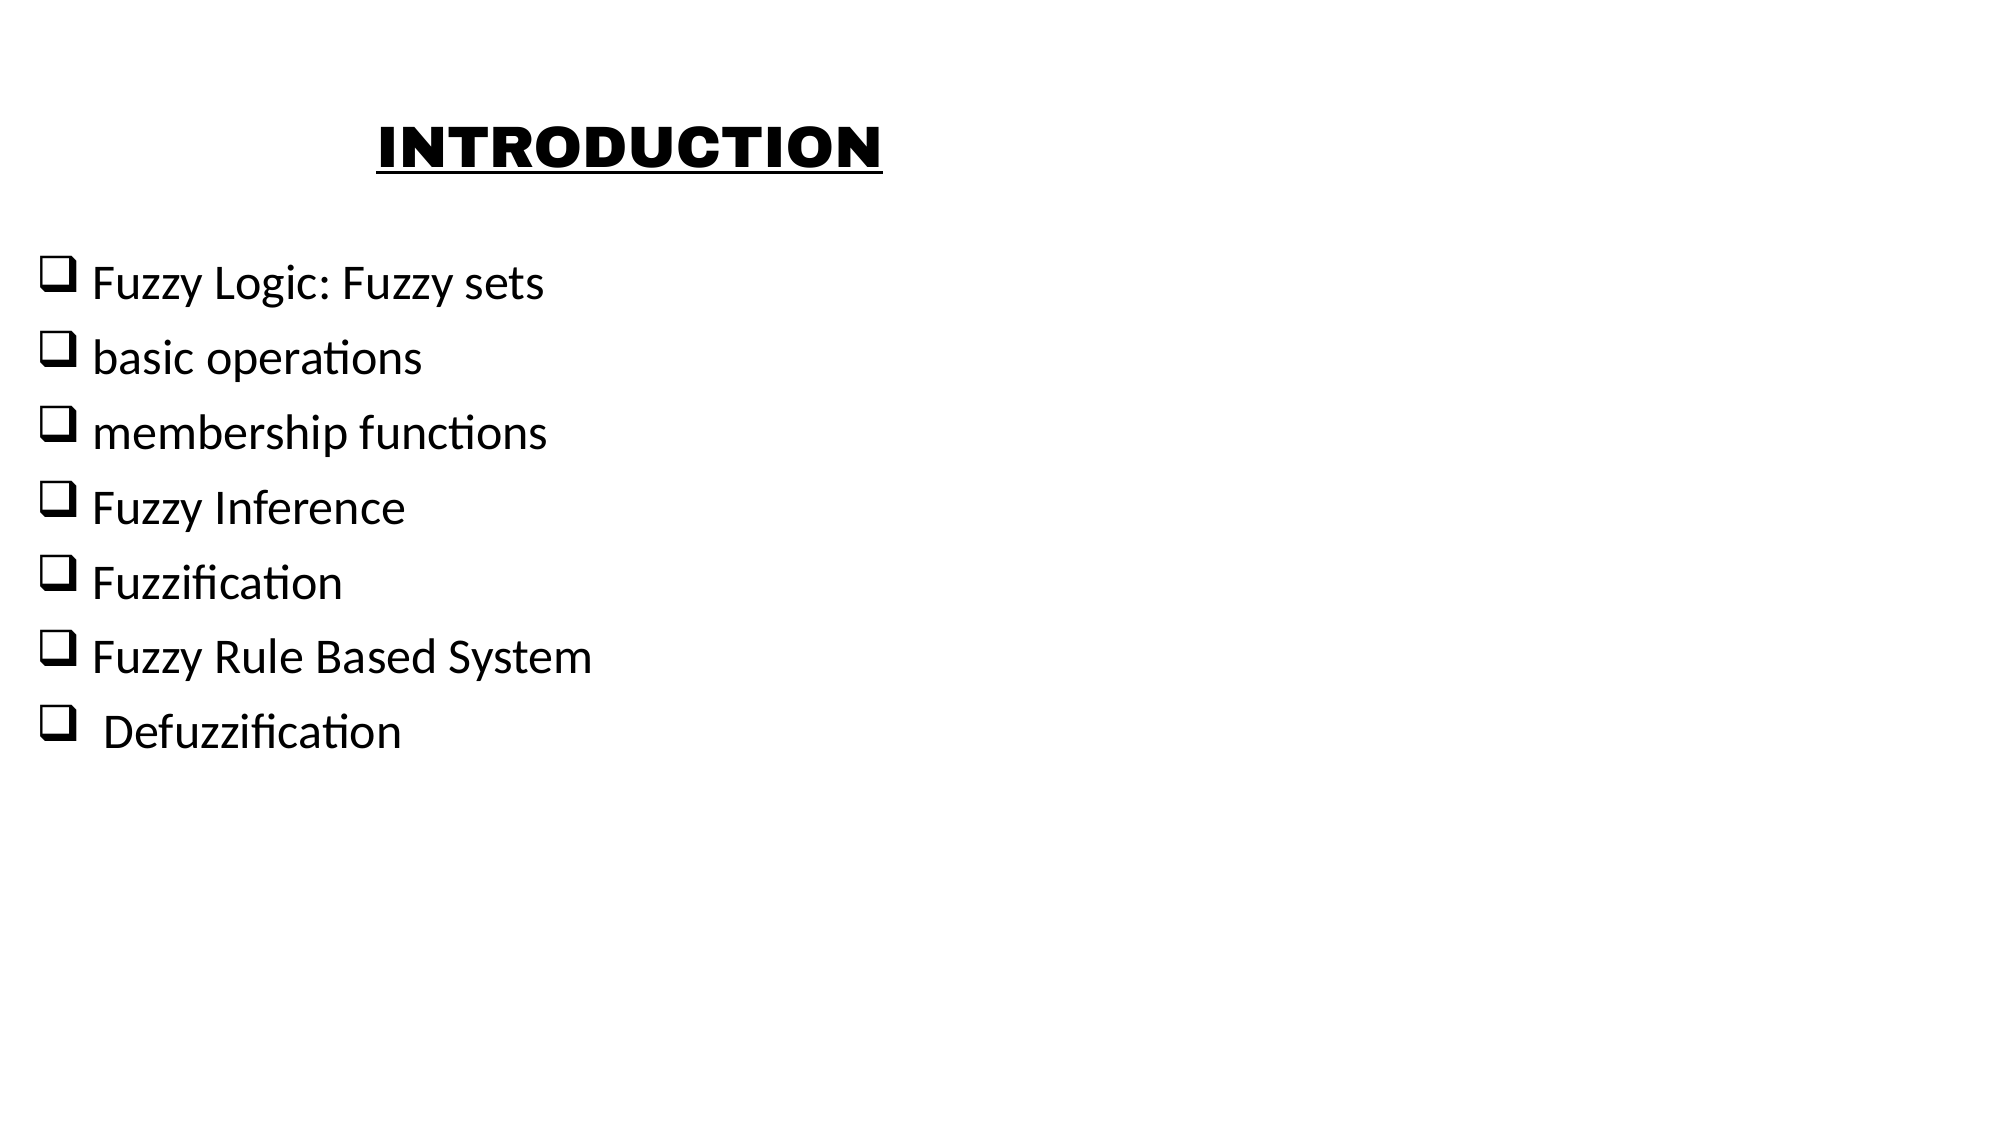

# INTRODUCTION
Fuzzy Logic: Fuzzy sets
basic operations
membership functions
Fuzzy Inference
Fuzzification
Fuzzy Rule Based System
 Defuzzification